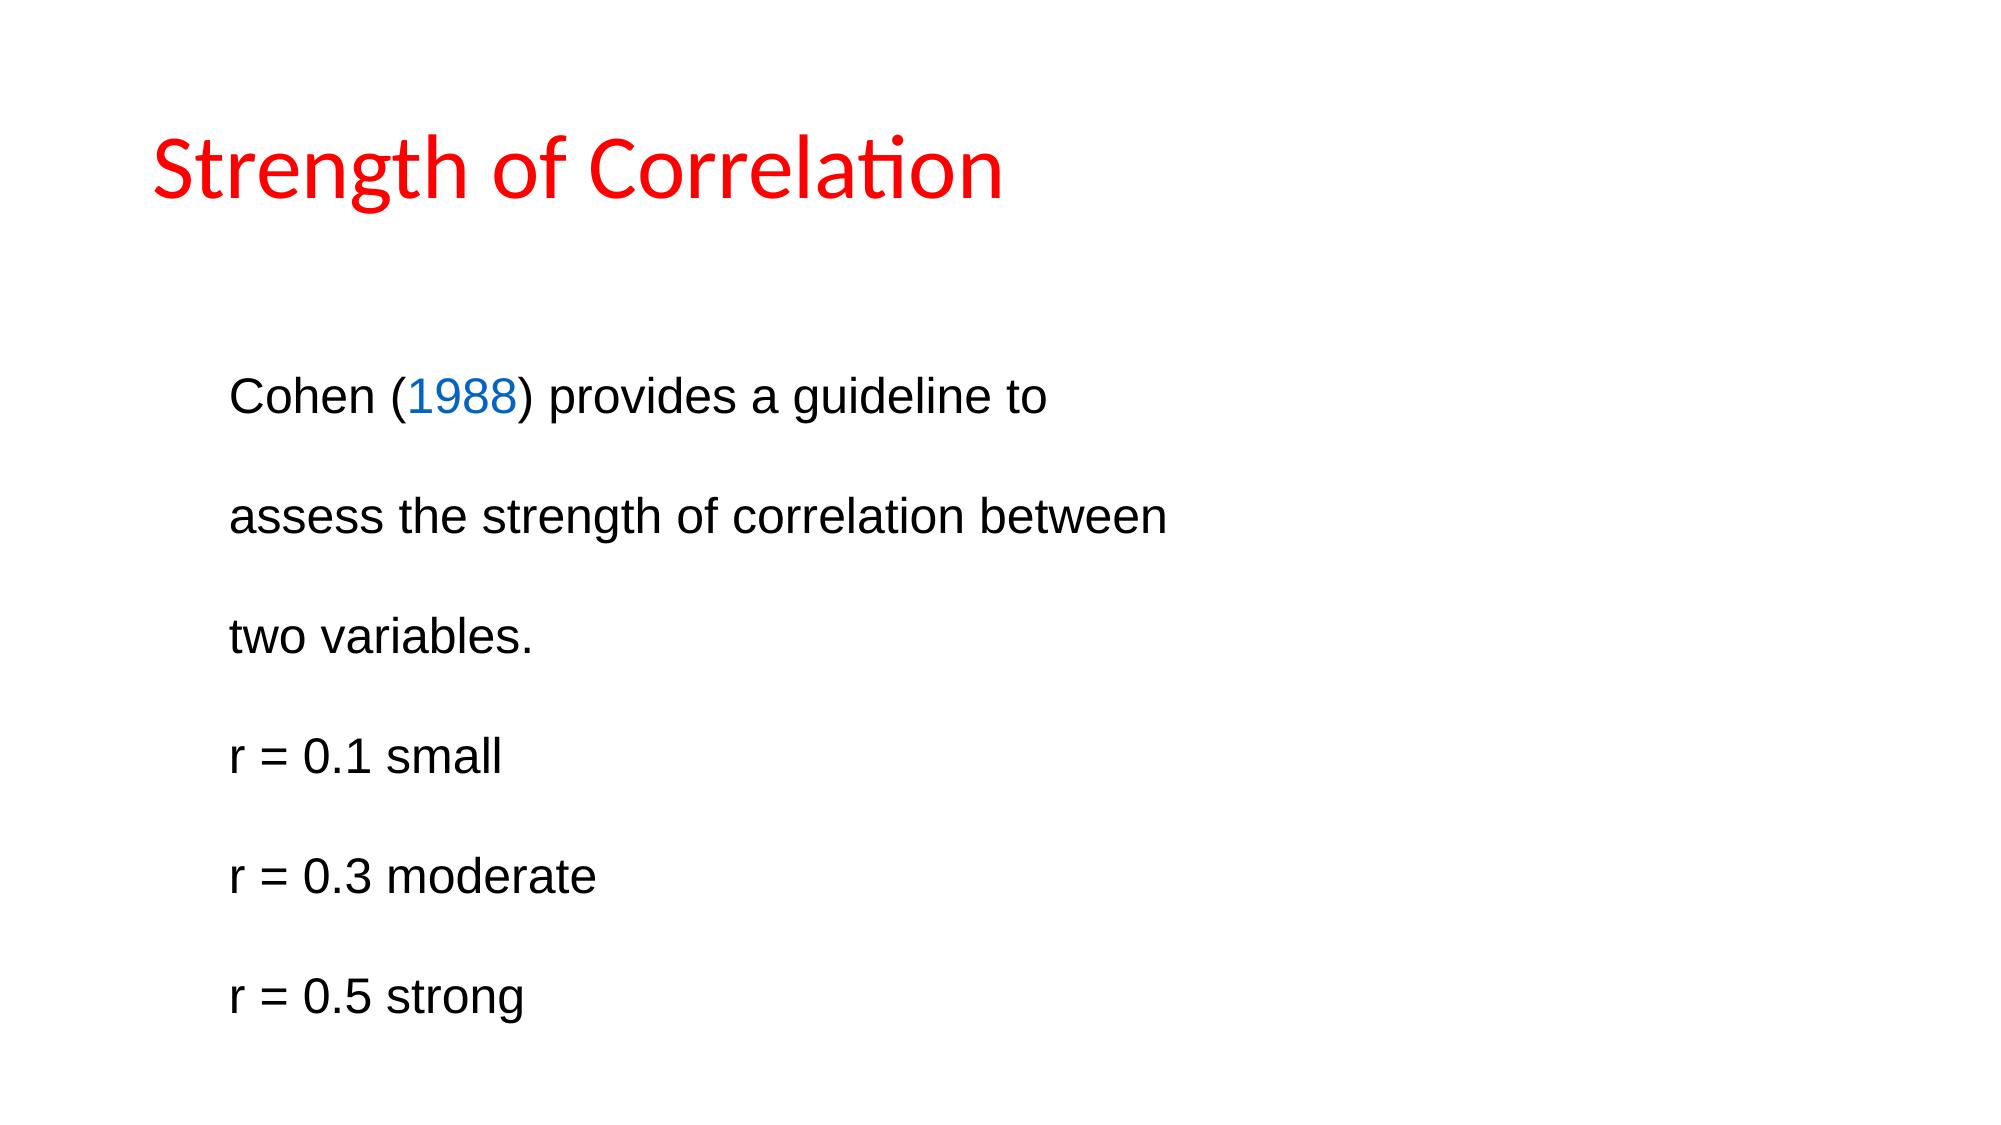

# Strength of Correlation
Cohen (1988) provides a guideline to assess the strength of correlation between two variables.
r = 0.1 small
r = 0.3 moderate
r = 0.5 strong